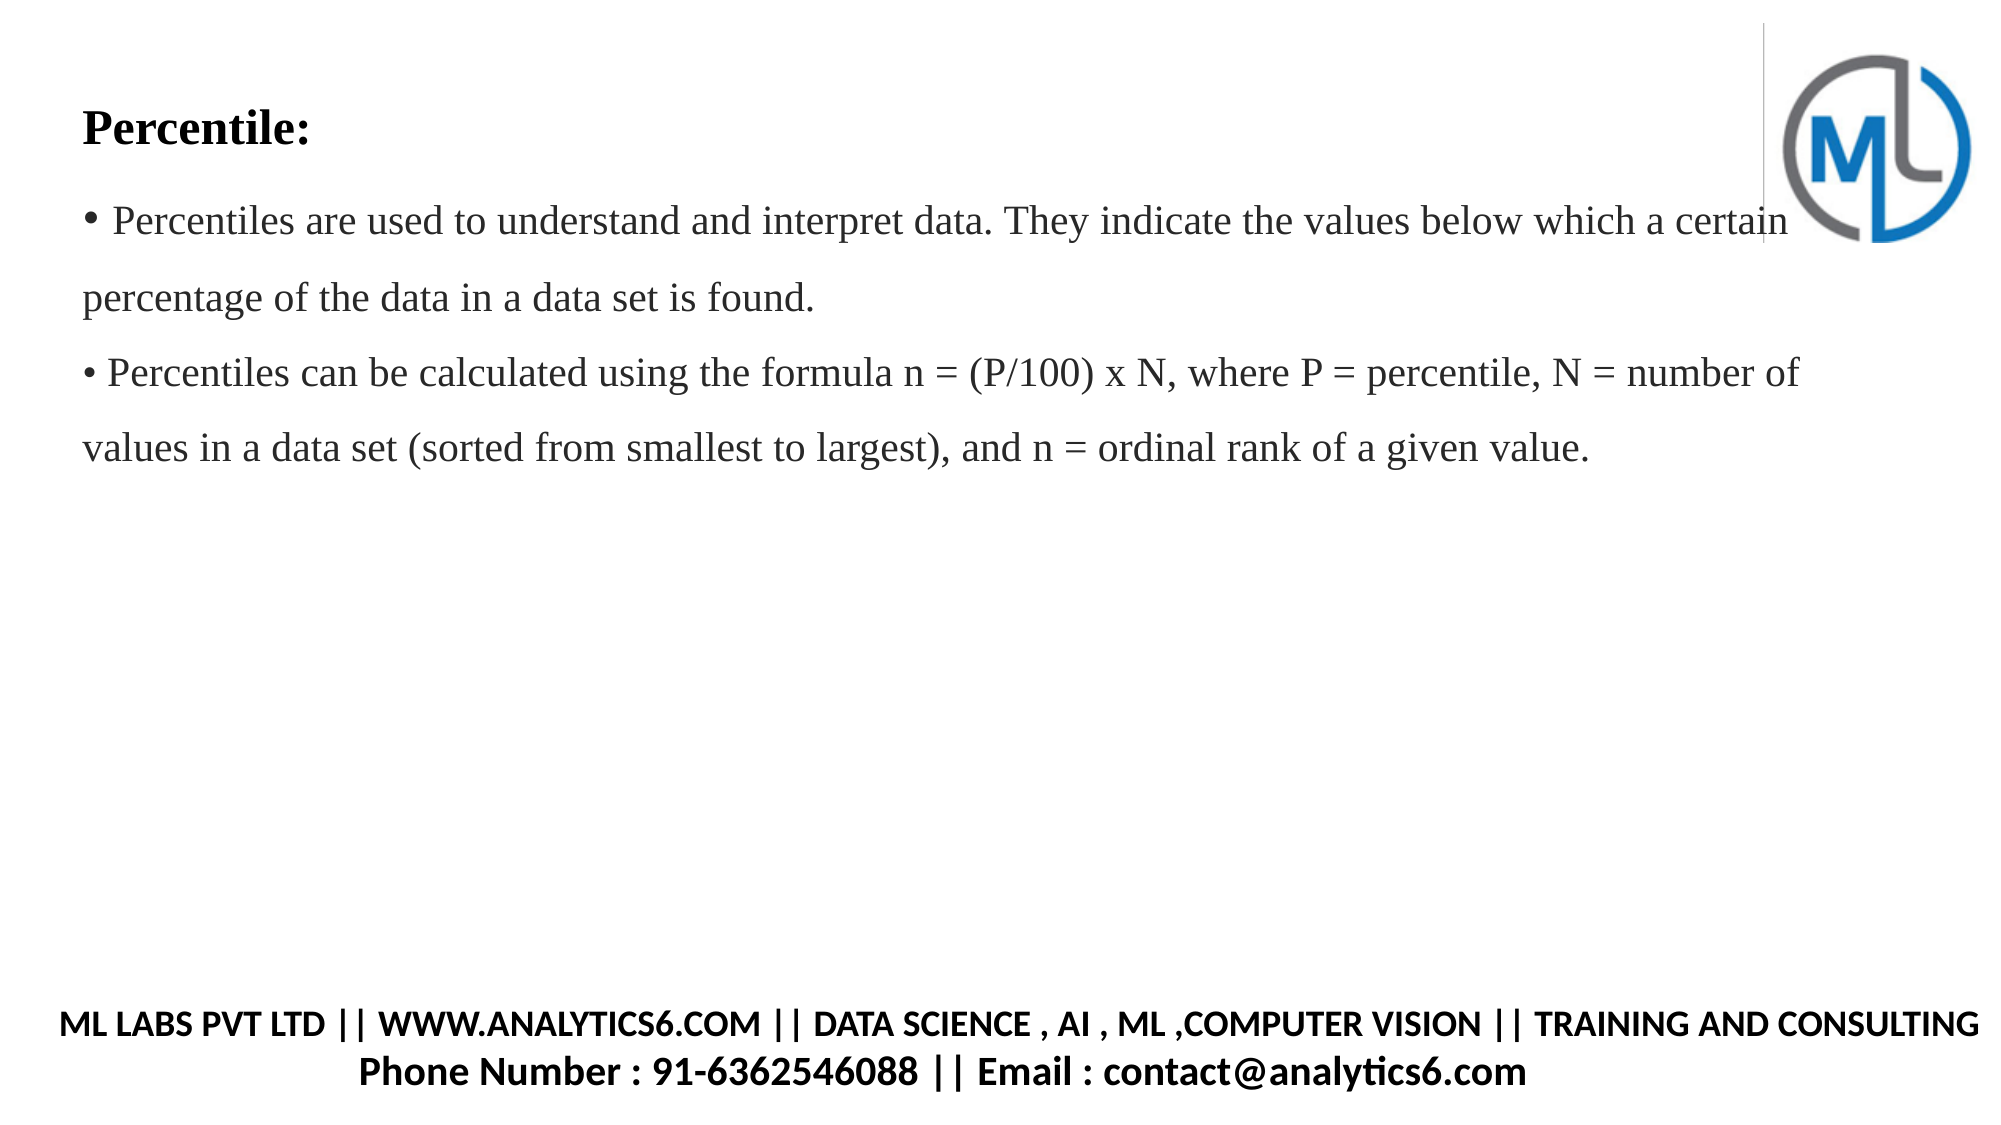

Percentile:
• Percentiles are used to understand and interpret data. They indicate the values below which a certain percentage of the data in a data set is found.
• Percentiles can be calculated using the formula n = (P/100) x N, where P = percentile, N = number of values in a data set (sorted from smallest to largest), and n = ordinal rank of a given value.

ML LABS PVT LTD || WWW.ANALYTICS6.COM || DATA SCIENCE , AI , ML ,COMPUTER VISION || TRAINING AND CONSULTING
		Phone Number : 91-6362546088 || Email : contact@analytics6.com